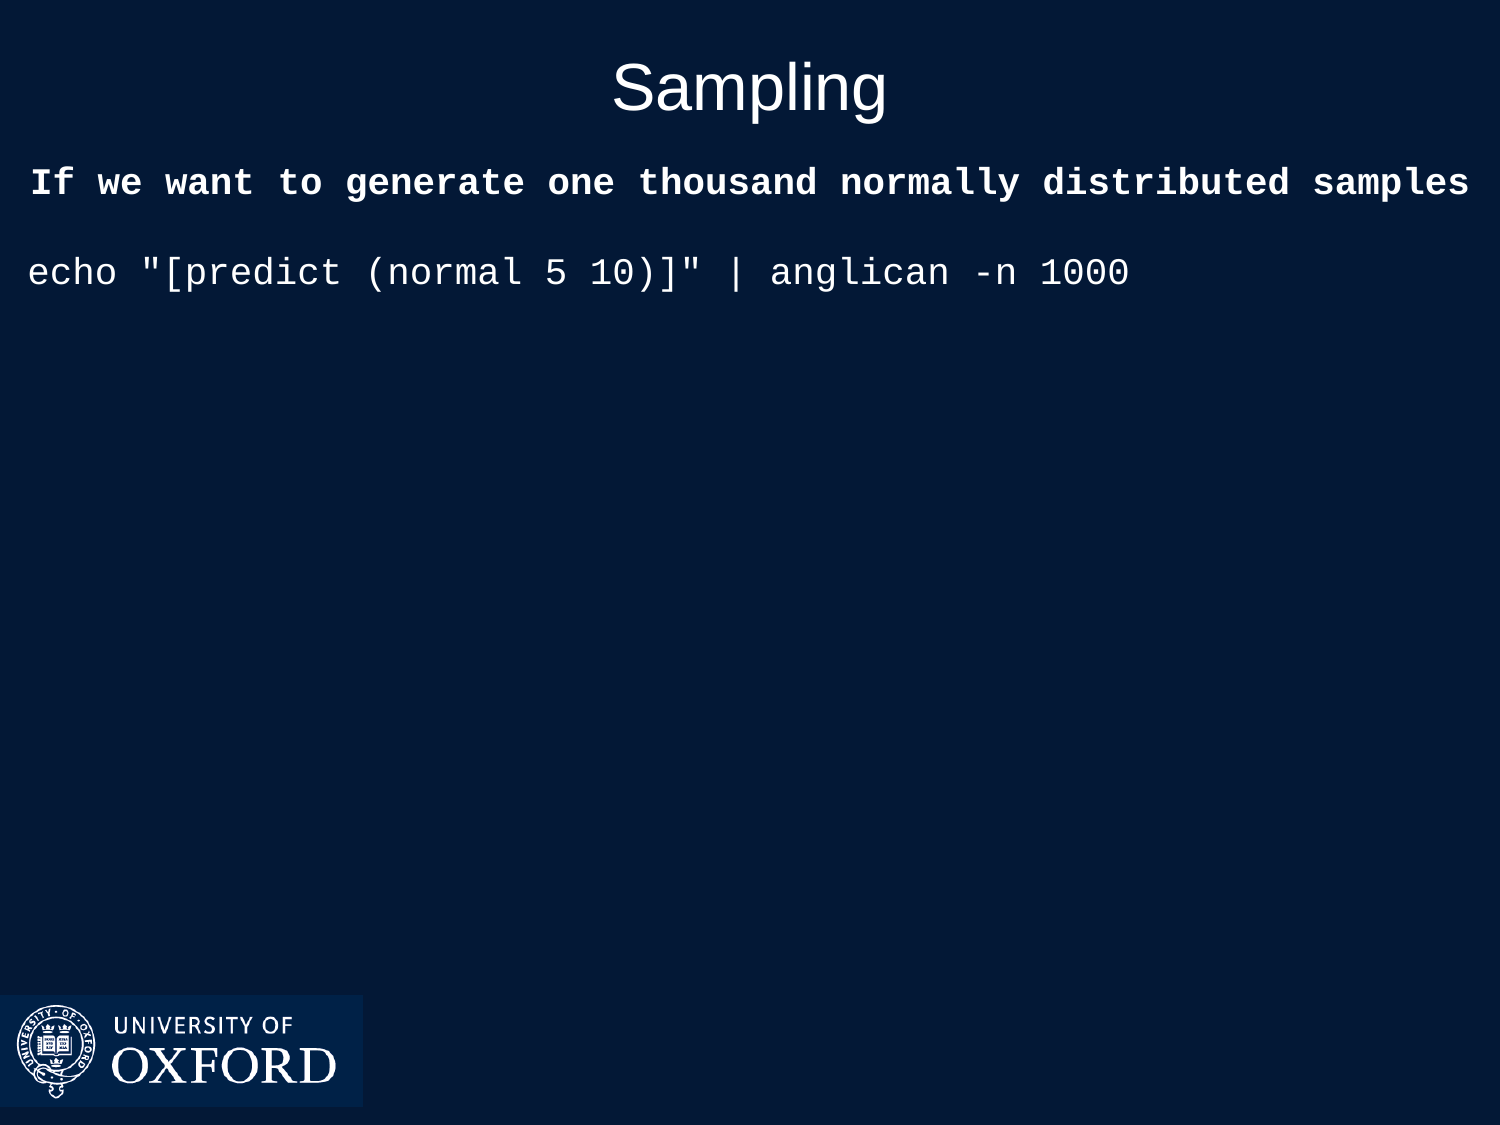

# Sampling
If we want to generate one thousand normally distributed samples

echo "[predict (normal 5 10)]" | anglican -n 1000